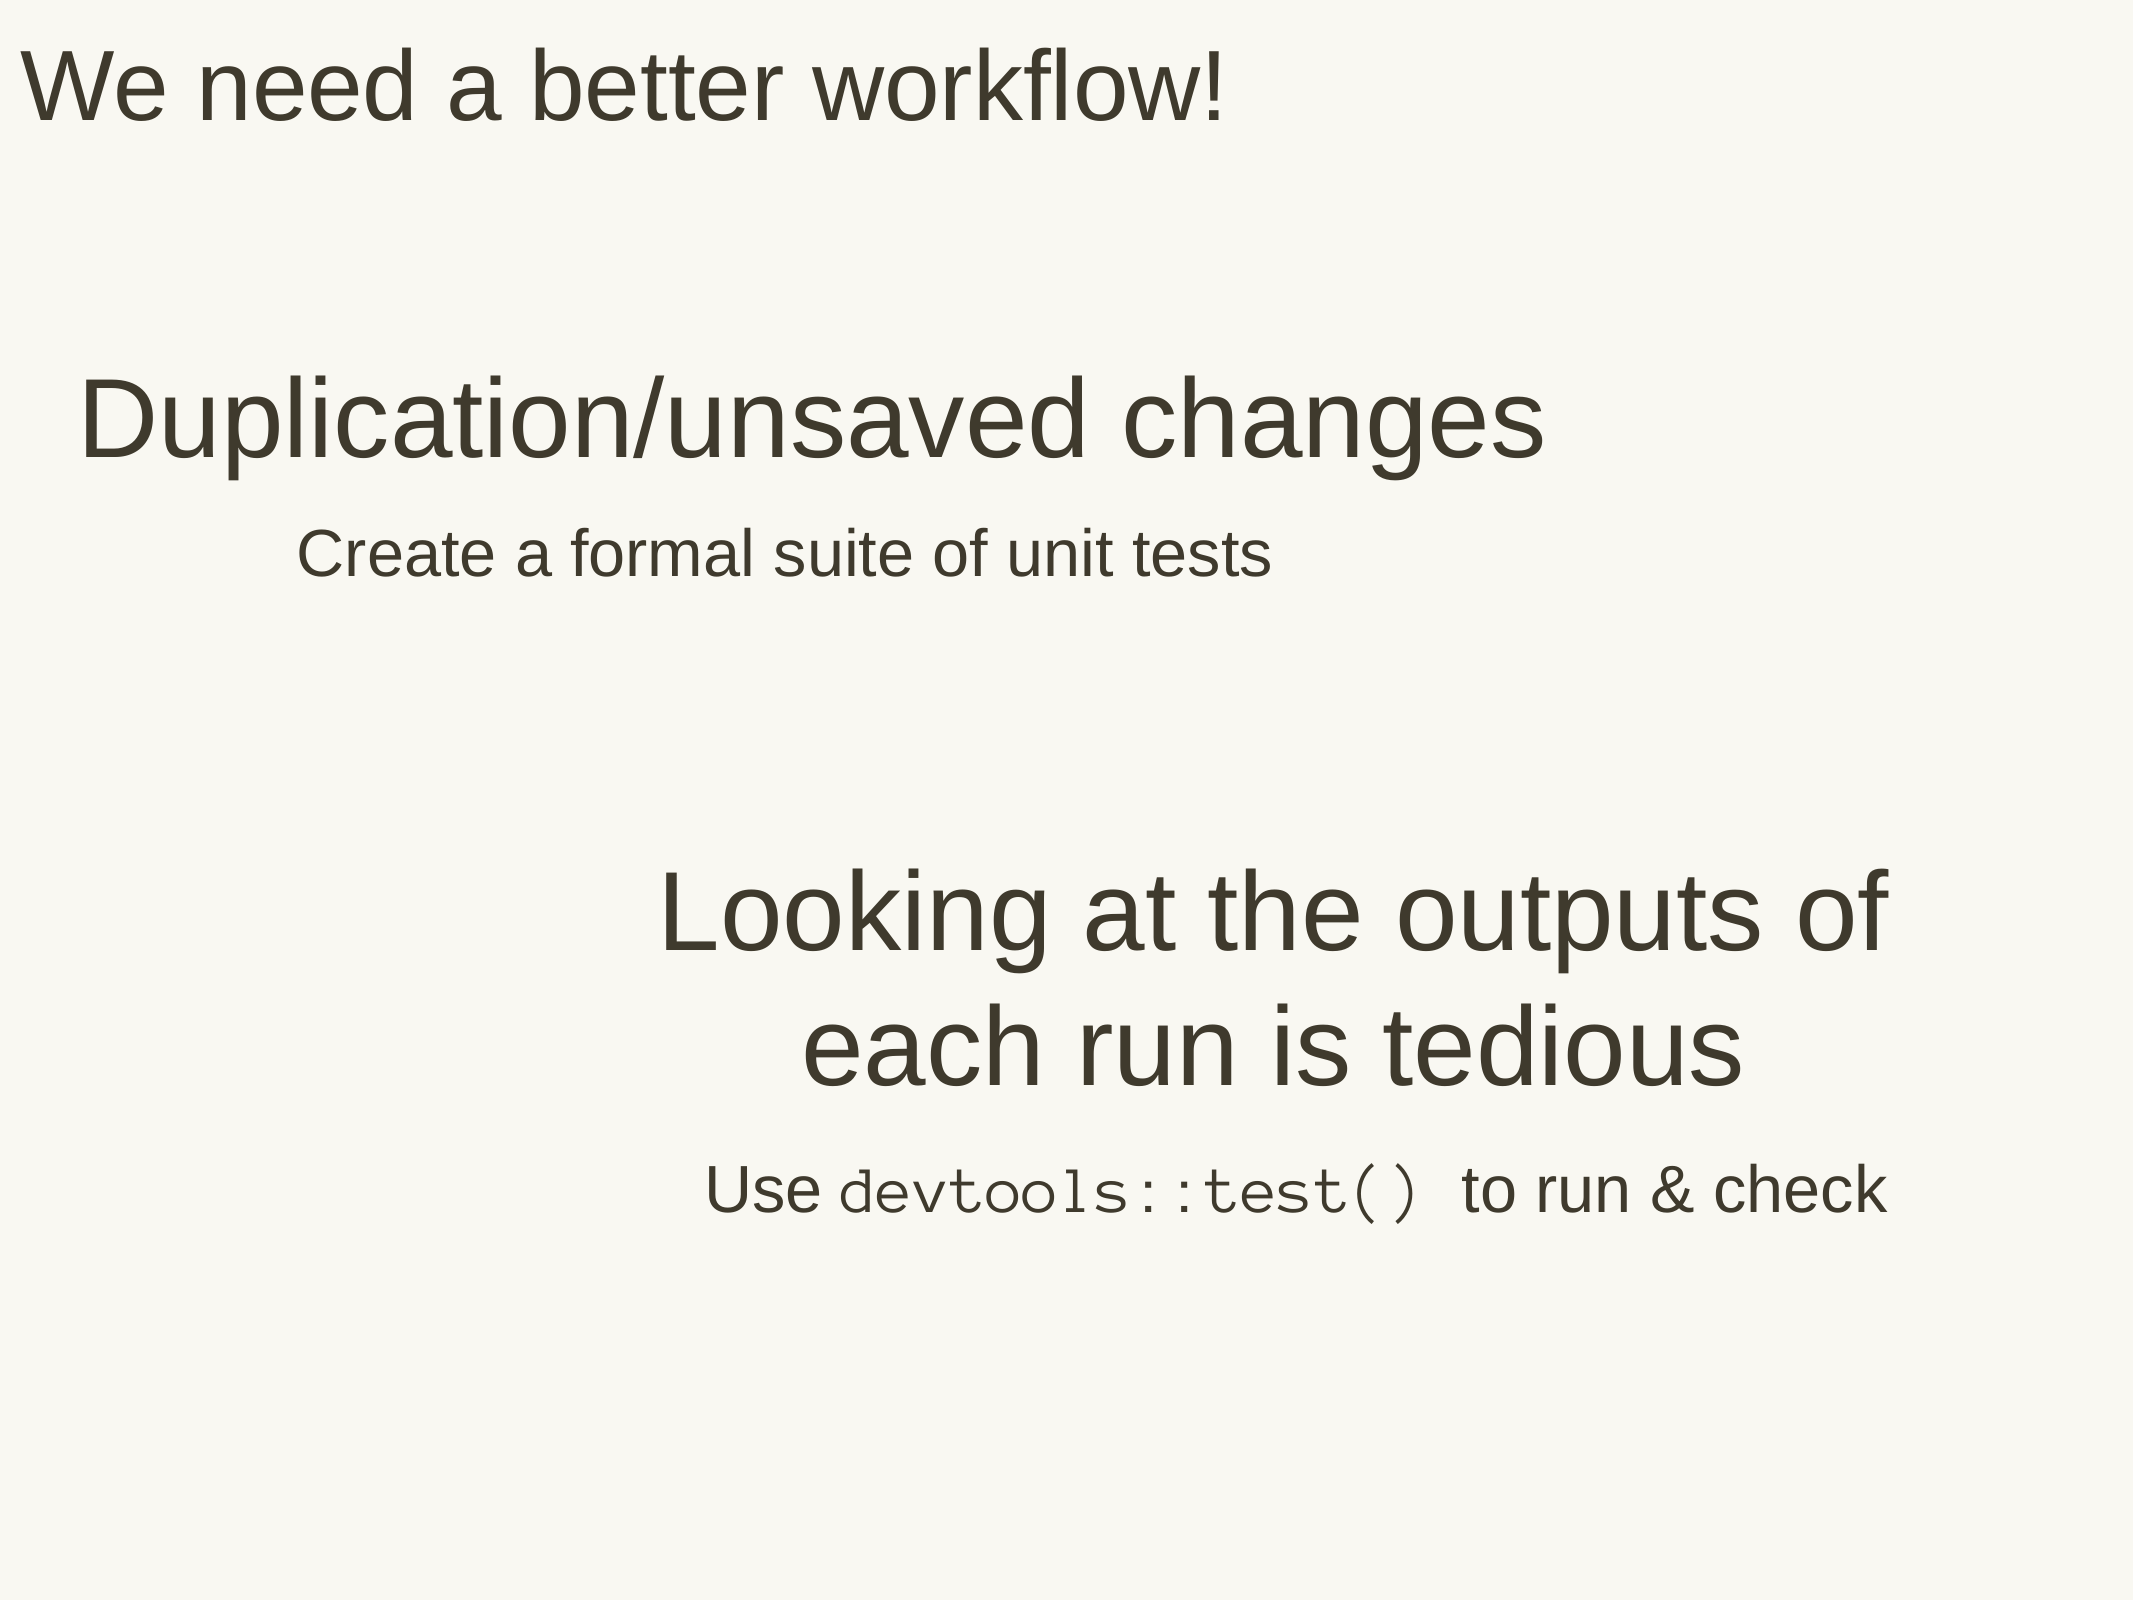

# We need a better workflow!
Duplication/unsaved changes
Create a formal suite of unit tests
Looking at the outputs of each run is tedious
Use devtools::test() to run & check